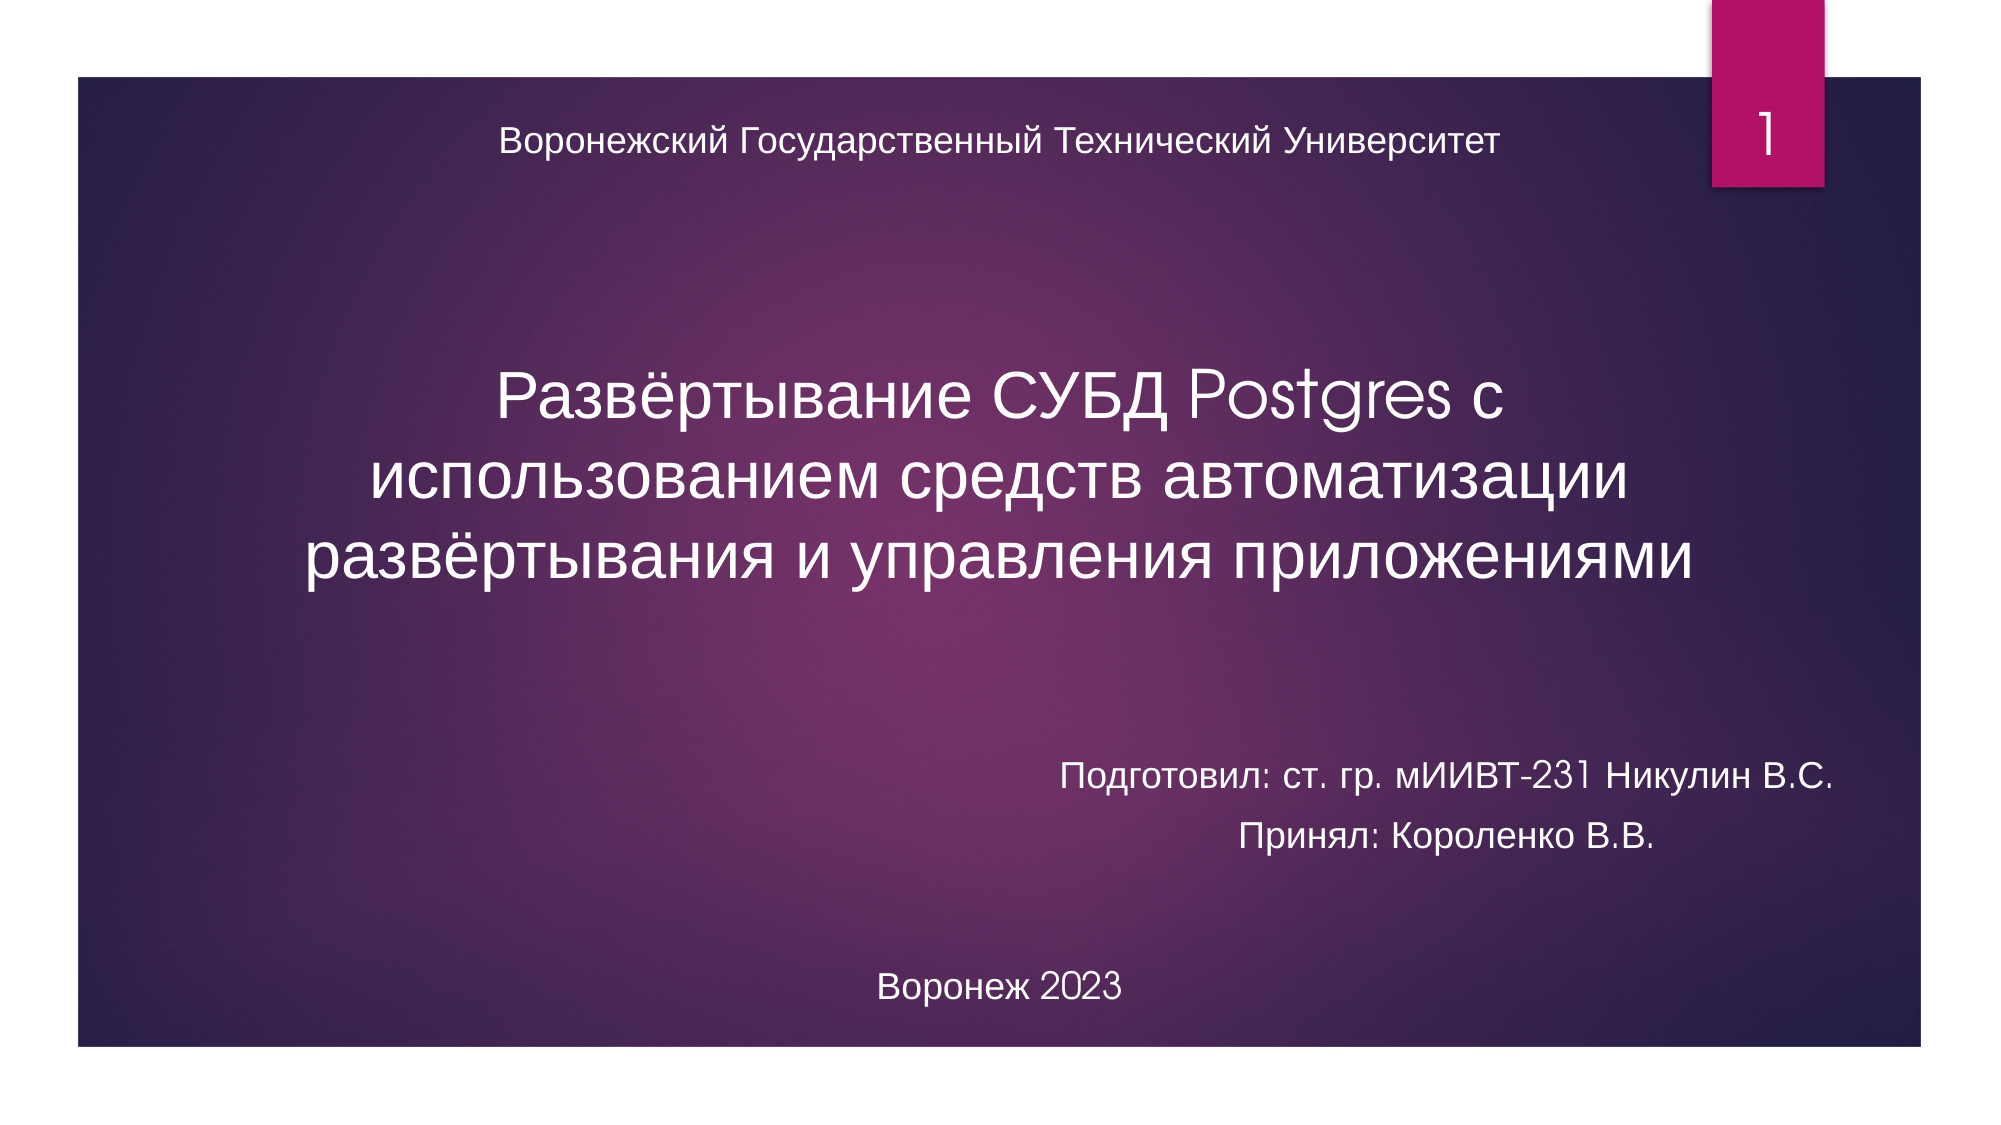

1
Воронежский Государственный Технический Университет
Развёртывание СУБД Postgres с использованием средств автоматизации
развёртывания и управления приложениями
Подготовил: ст. гр. мИИВТ-231 Никулин В.С.
Принял: Короленко В.В.
Воронеж 2023